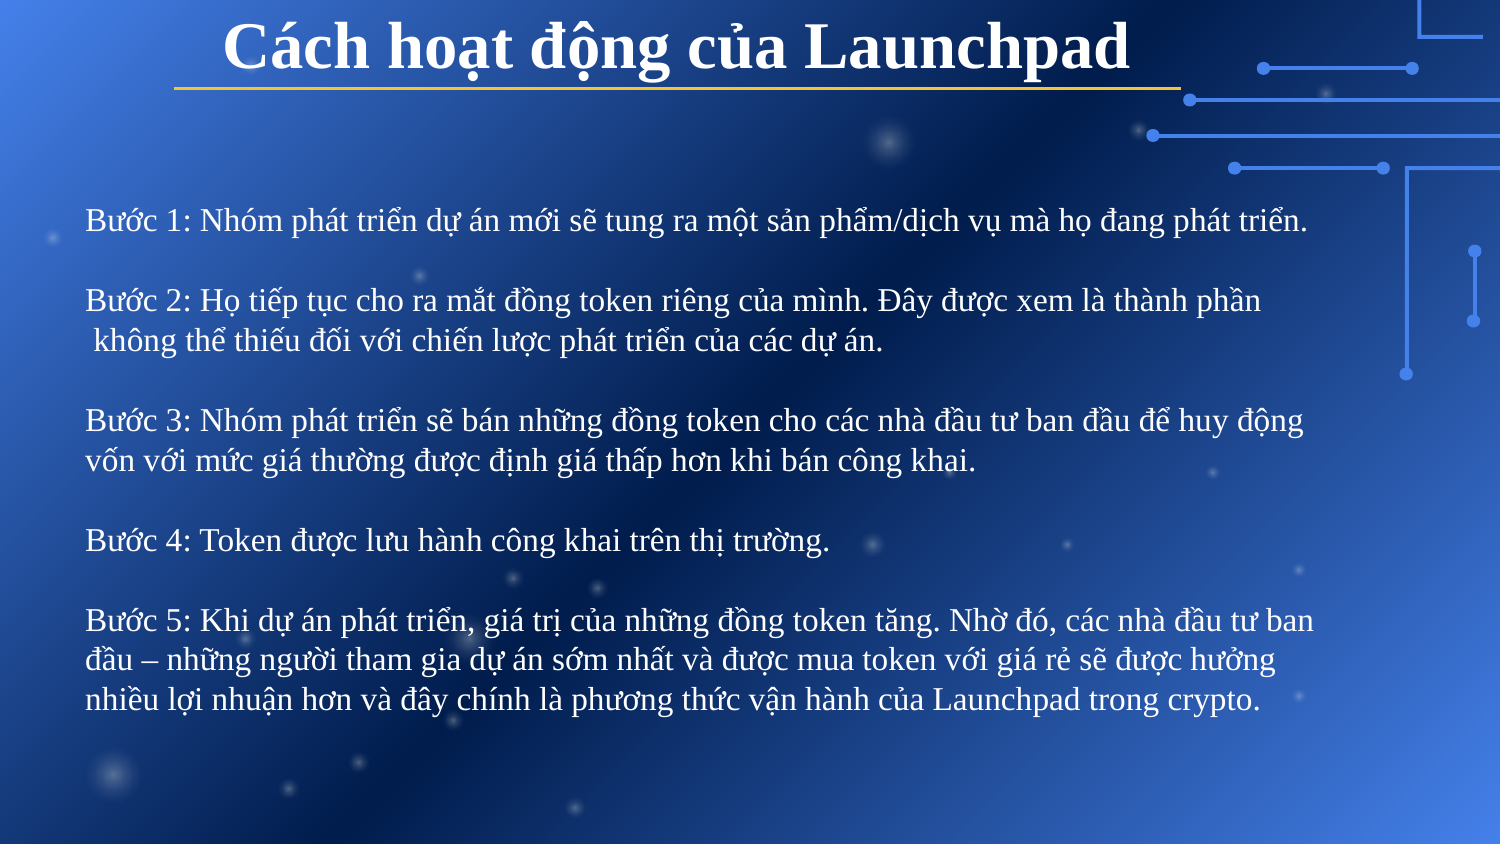

Cách hoạt động của Launchpad
Bước 1: Nhóm phát triển dự án mới sẽ tung ra một sản phẩm/dịch vụ mà họ đang phát triển.

Bước 2: Họ tiếp tục cho ra mắt đồng token riêng của mình. Đây được xem là thành phần             không thể thiếu đối với chiến lược phát triển của các dự án.

Bước 3: Nhóm phát triển sẽ bán những đồng token cho các nhà đầu tư ban đầu để huy động vốn với mức giá thường được định giá thấp hơn khi bán công khai.

Bước 4: Token được lưu hành công khai trên thị trường.

Bước 5: Khi dự án phát triển, giá trị của những đồng token tăng. Nhờ đó, các nhà đầu tư ban đầu – những người tham gia dự án sớm nhất và được mua token với giá rẻ sẽ được hưởng nhiều lợi nhuận hơn và đây chính là phương thức vận hành của Launchpad trong crypto.